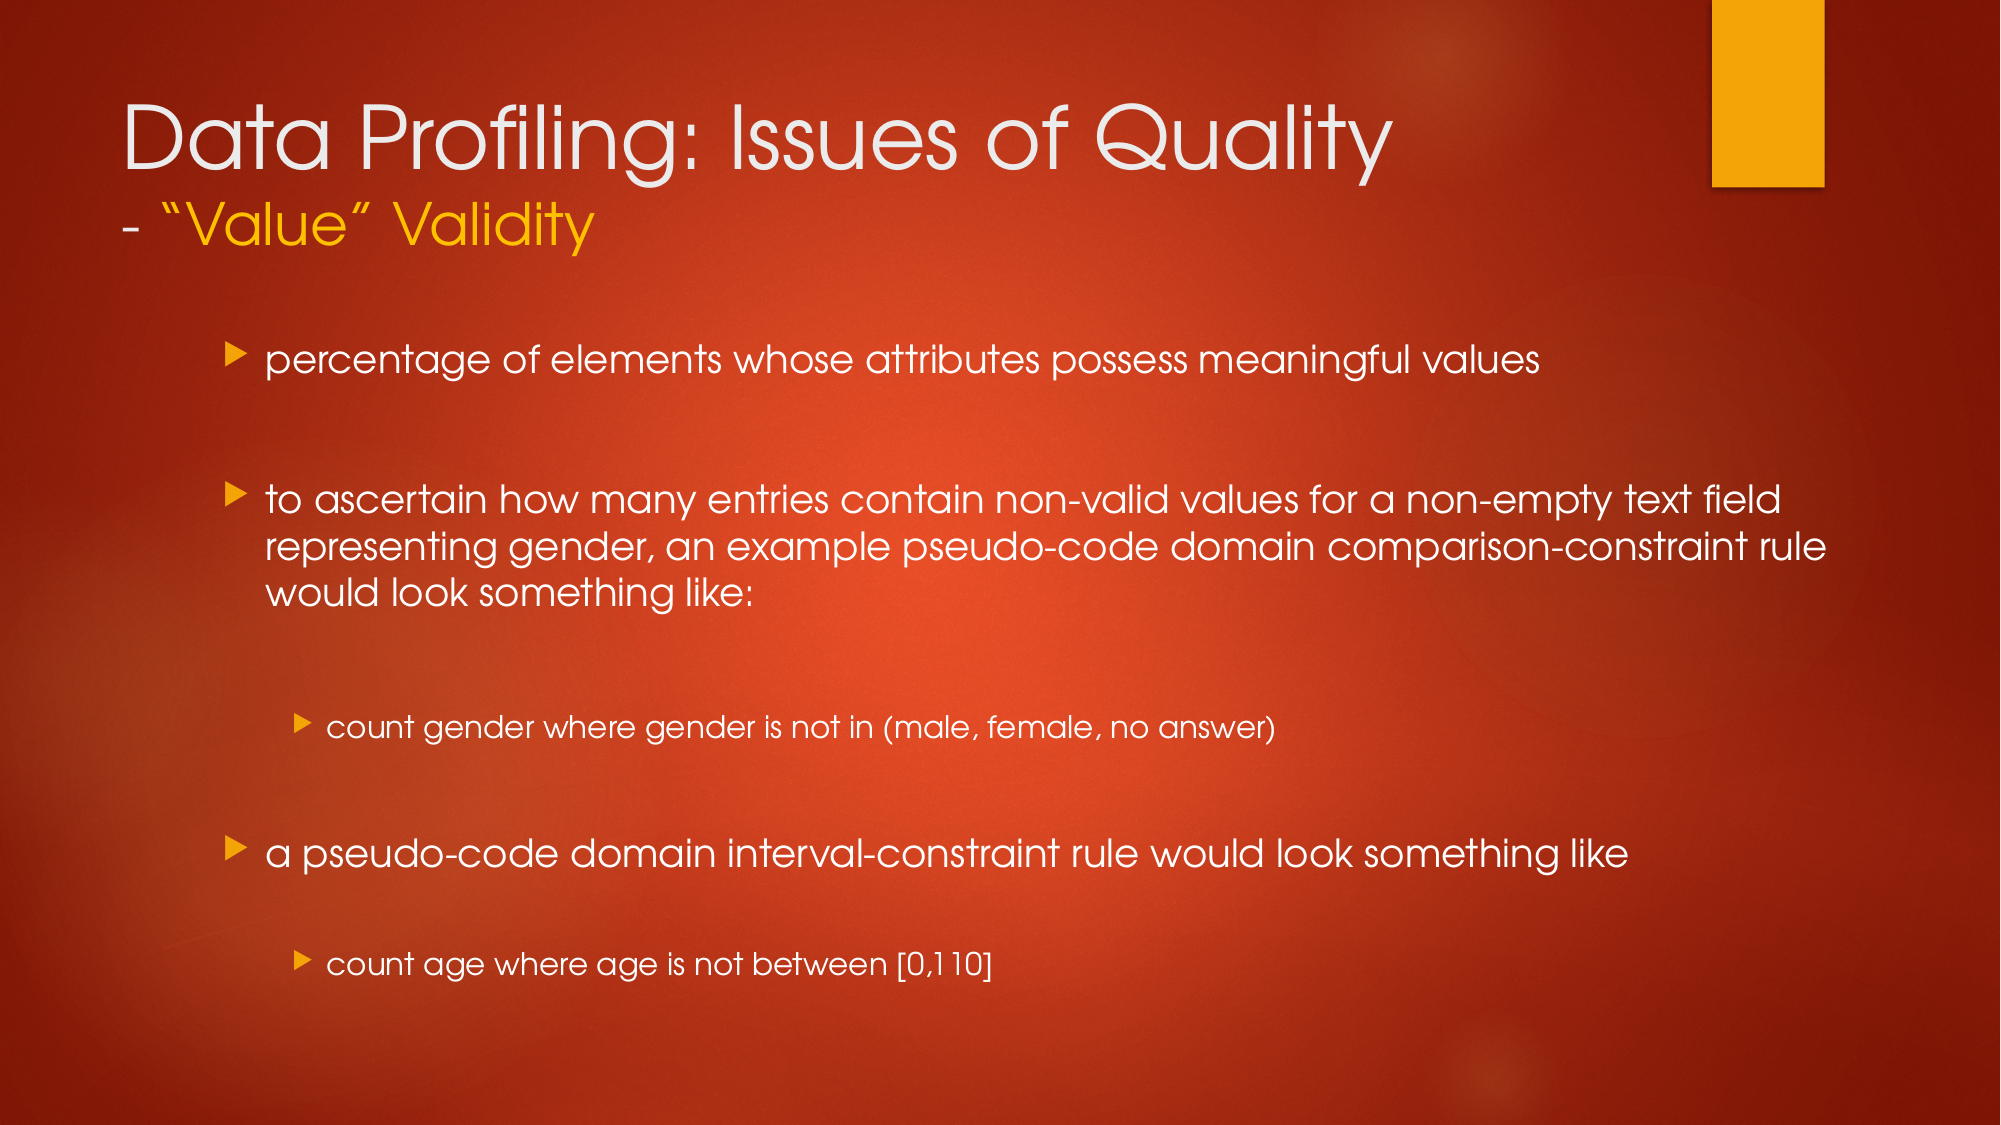

# Data Profiling: Issues of Quality - “Value” Validity
percentage of elements whose attributes possess meaningful values

to ascertain how many entries contain non-valid values for a non-empty text field representing gender, an example pseudo-code domain comparison-constraint rule would look something like:

count gender where gender is not in (male, female, no answer)

a pseudo-code domain interval-constraint rule would look something like

count age where age is not between [0,110]